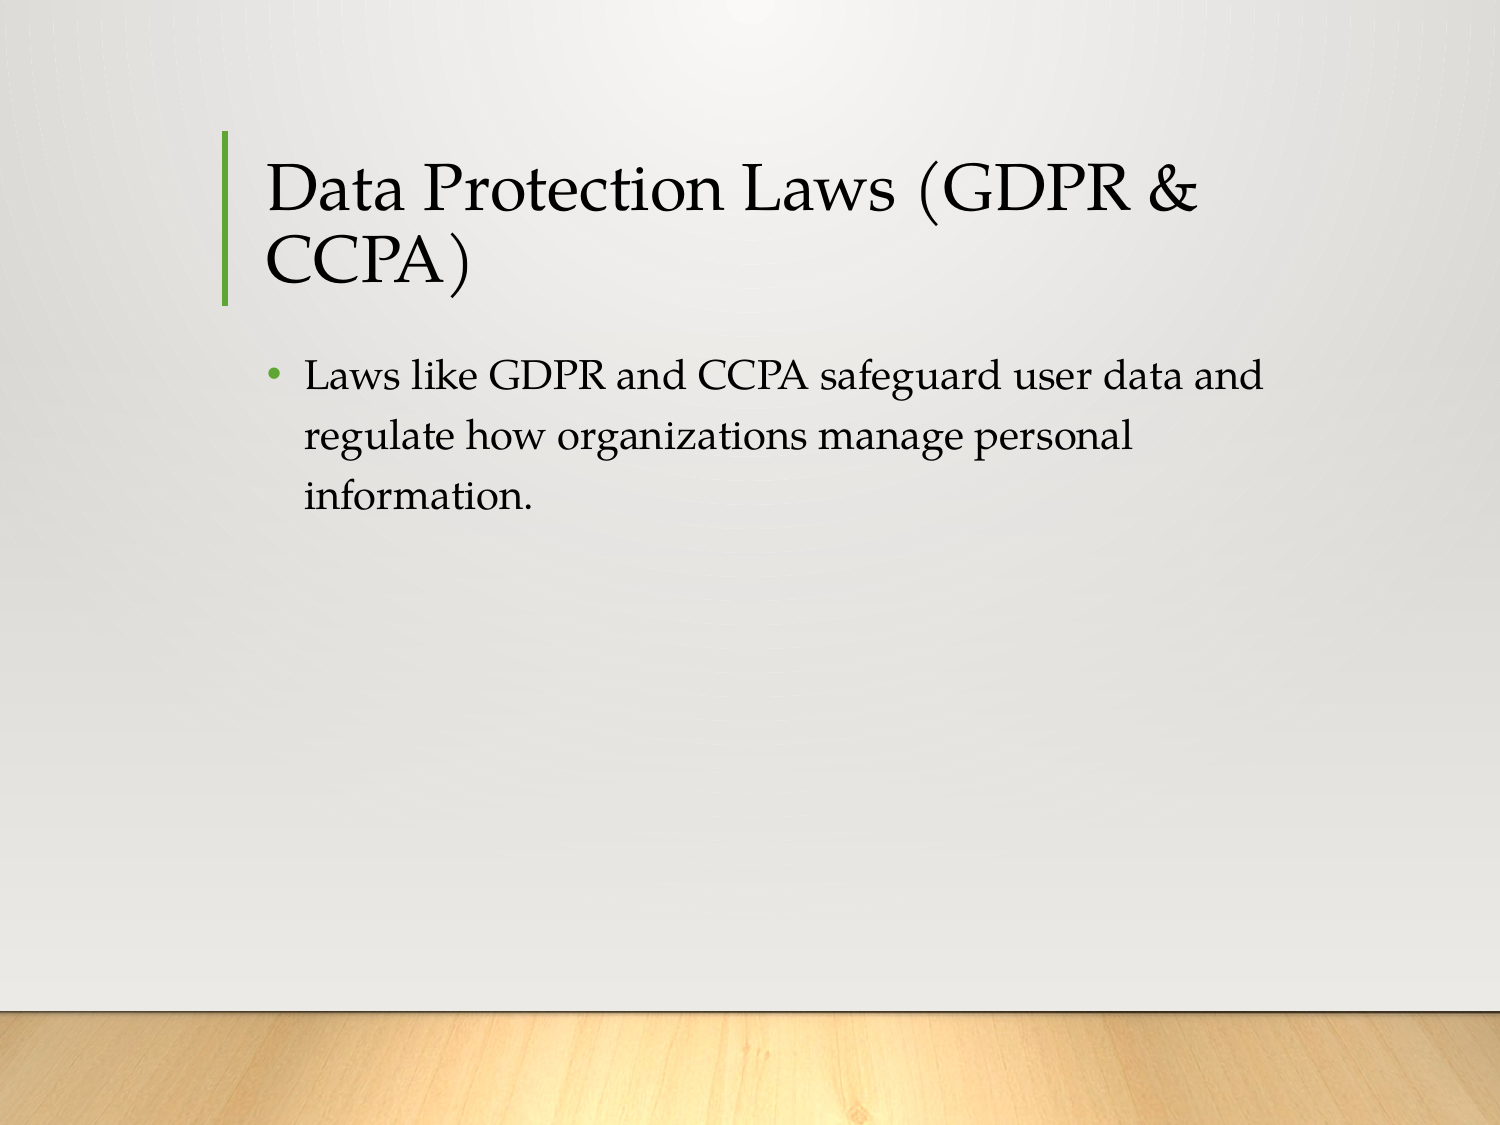

# Data Protection Laws (GDPR & CCPA)
Laws like GDPR and CCPA safeguard user data and regulate how organizations manage personal information.